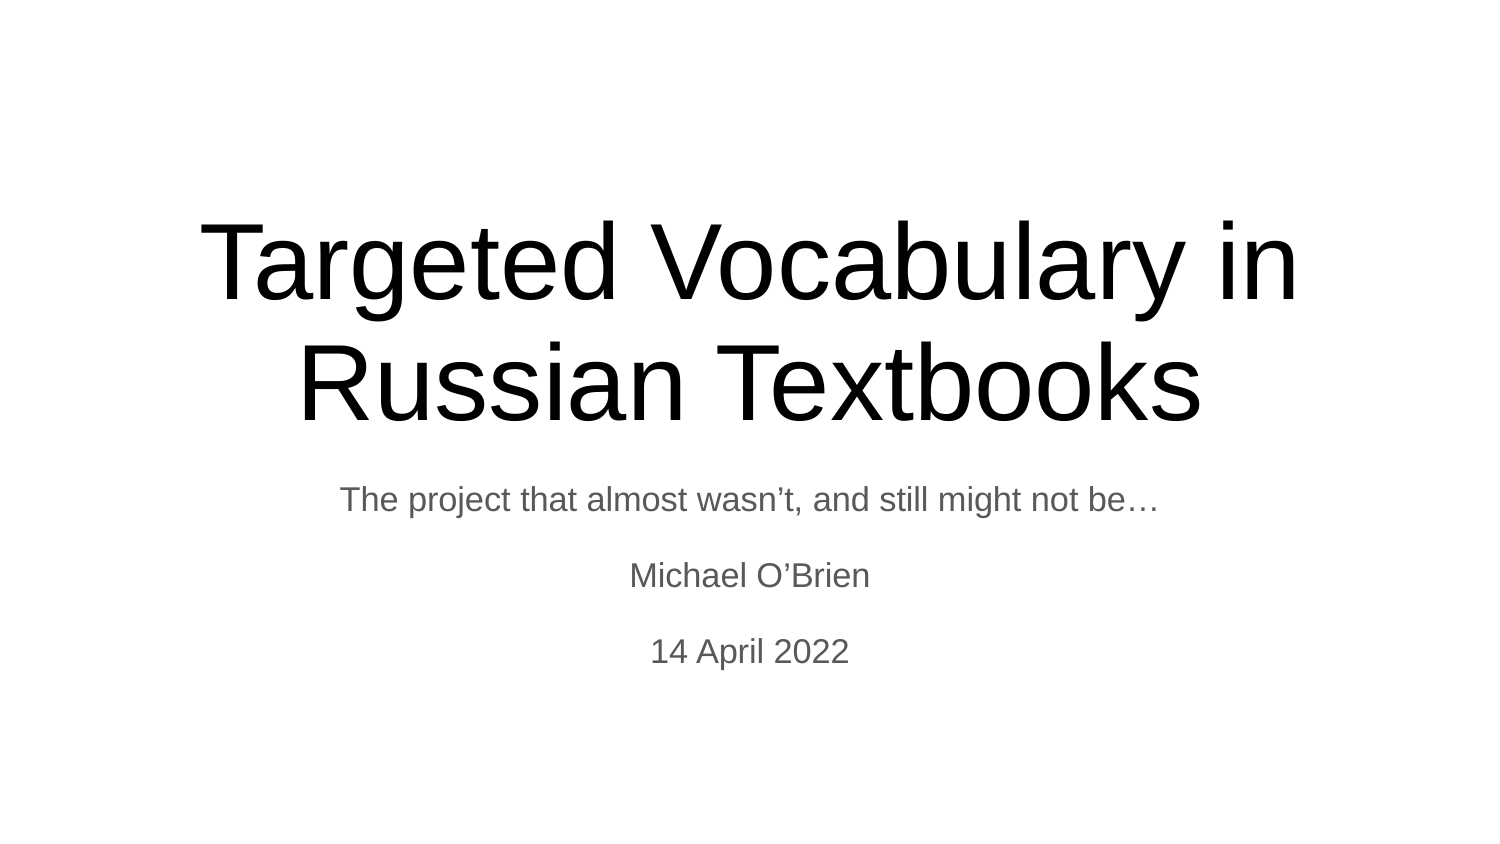

# Targeted Vocabulary in Russian Textbooks
The project that almost wasn’t, and still might not be…

Michael O’Brien

14 April 2022